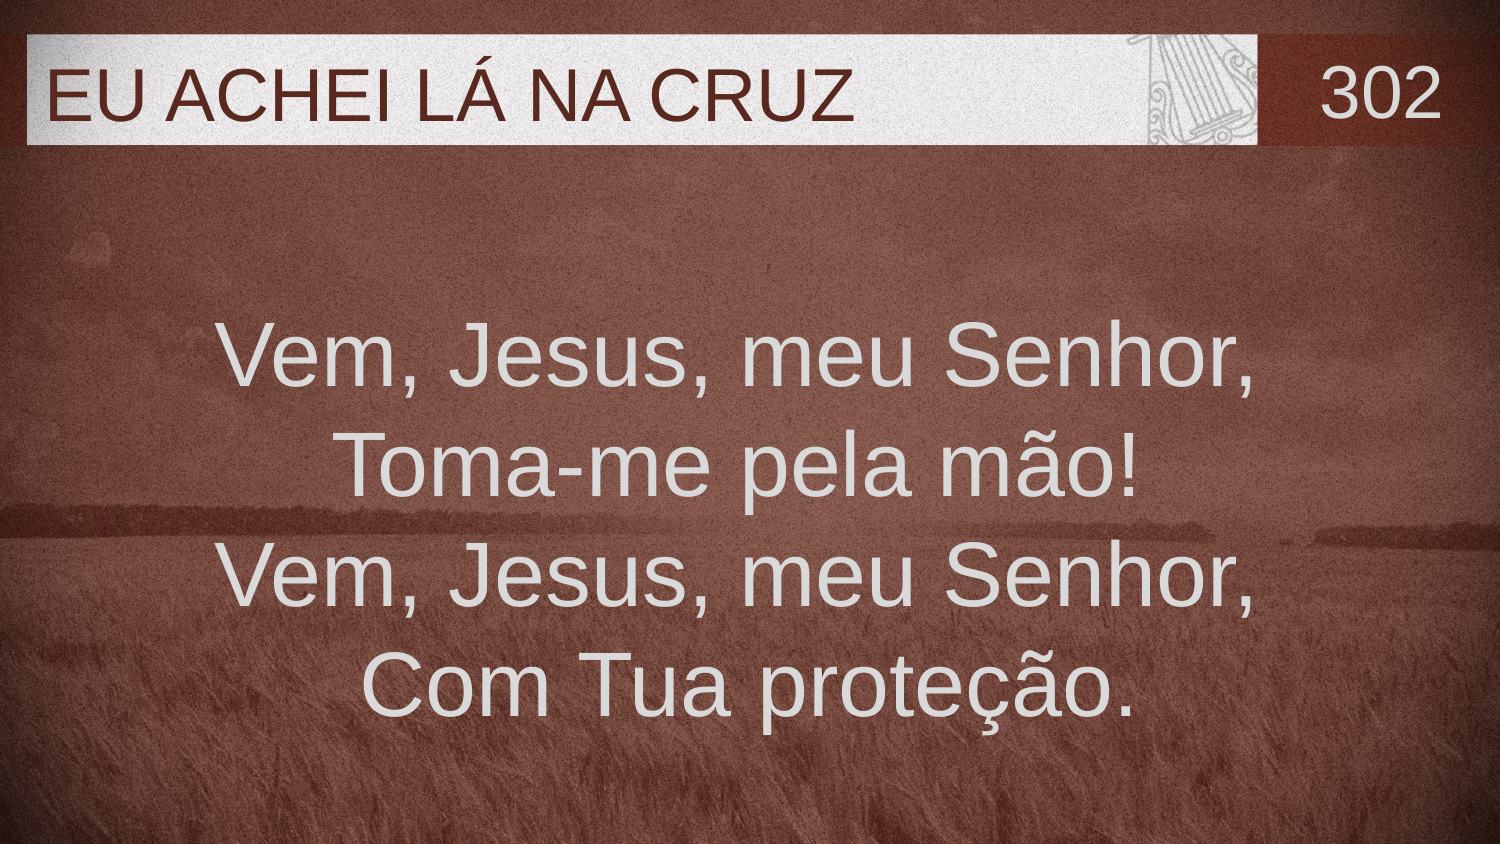

# EU ACHEI LÁ NA CRUZ
302
Vem, Jesus, meu Senhor,
Toma-me pela mão!
Vem, Jesus, meu Senhor,
Com Tua proteção.